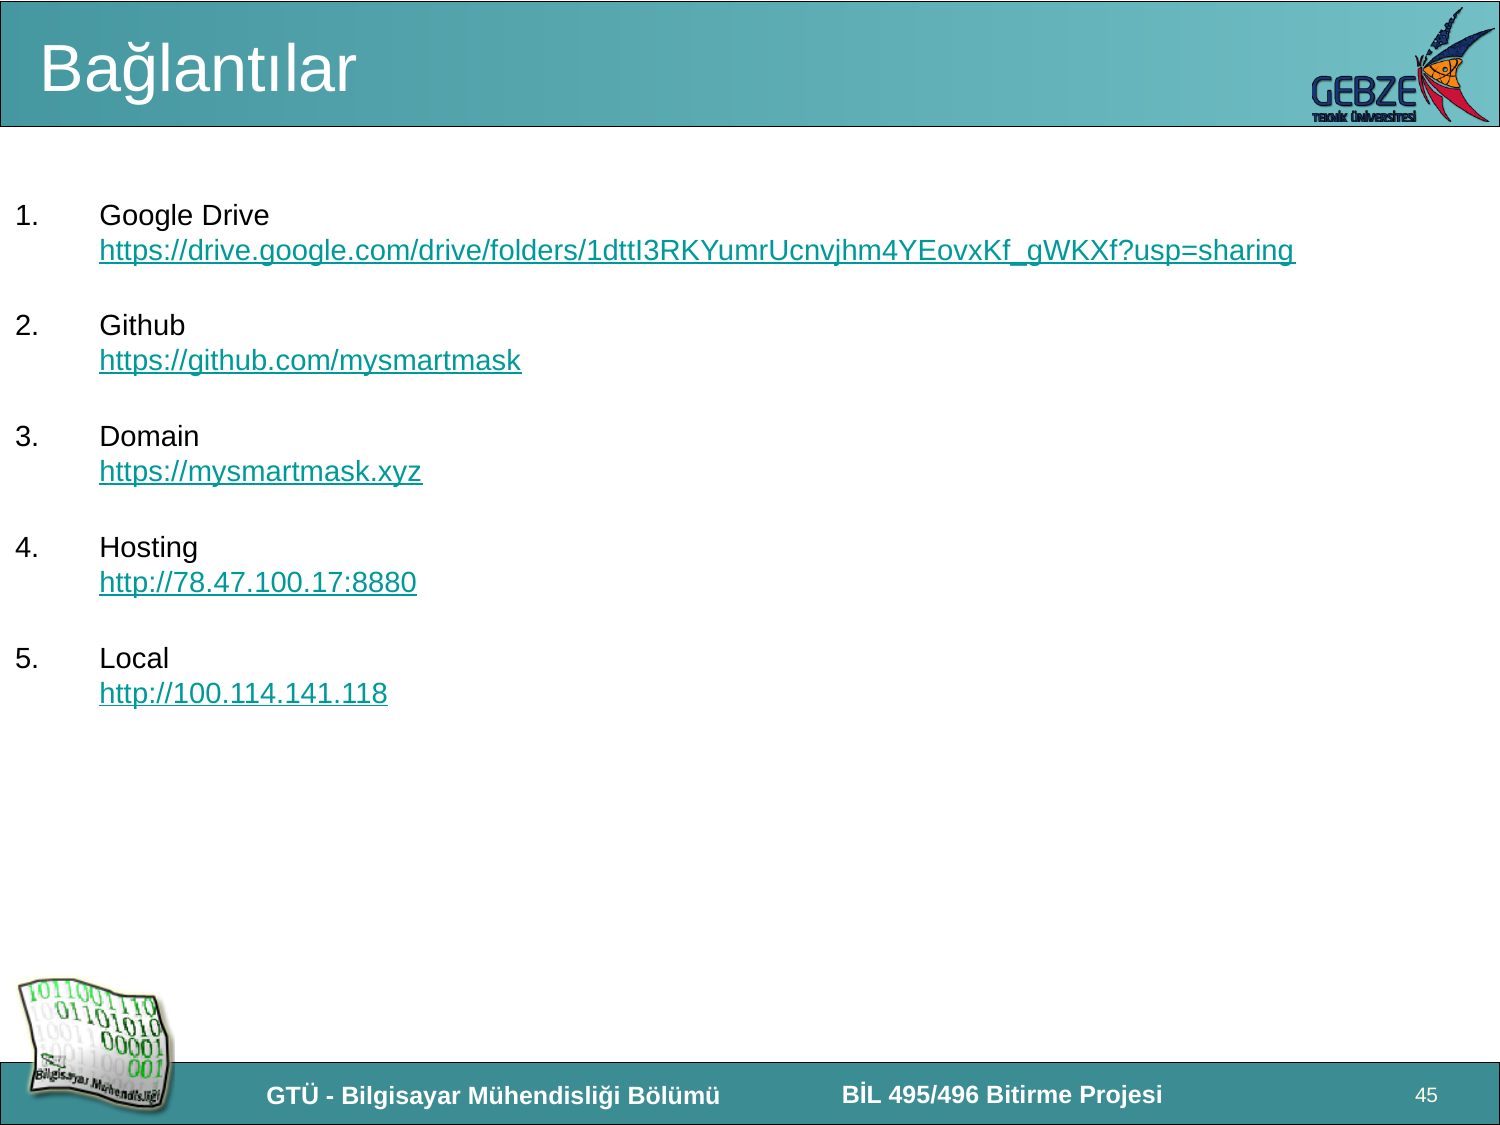

# Bağlantılar

Google Drive
https://drive.google.com/drive/folders/1dttI3RKYumrUcnvjhm4YEovxKf_gWKXf?usp=sharing
Github
https://github.com/mysmartmask
Domain
https://mysmartmask.xyz
Hosting
http://78.47.100.17:8880
Local
http://100.114.141.118
45